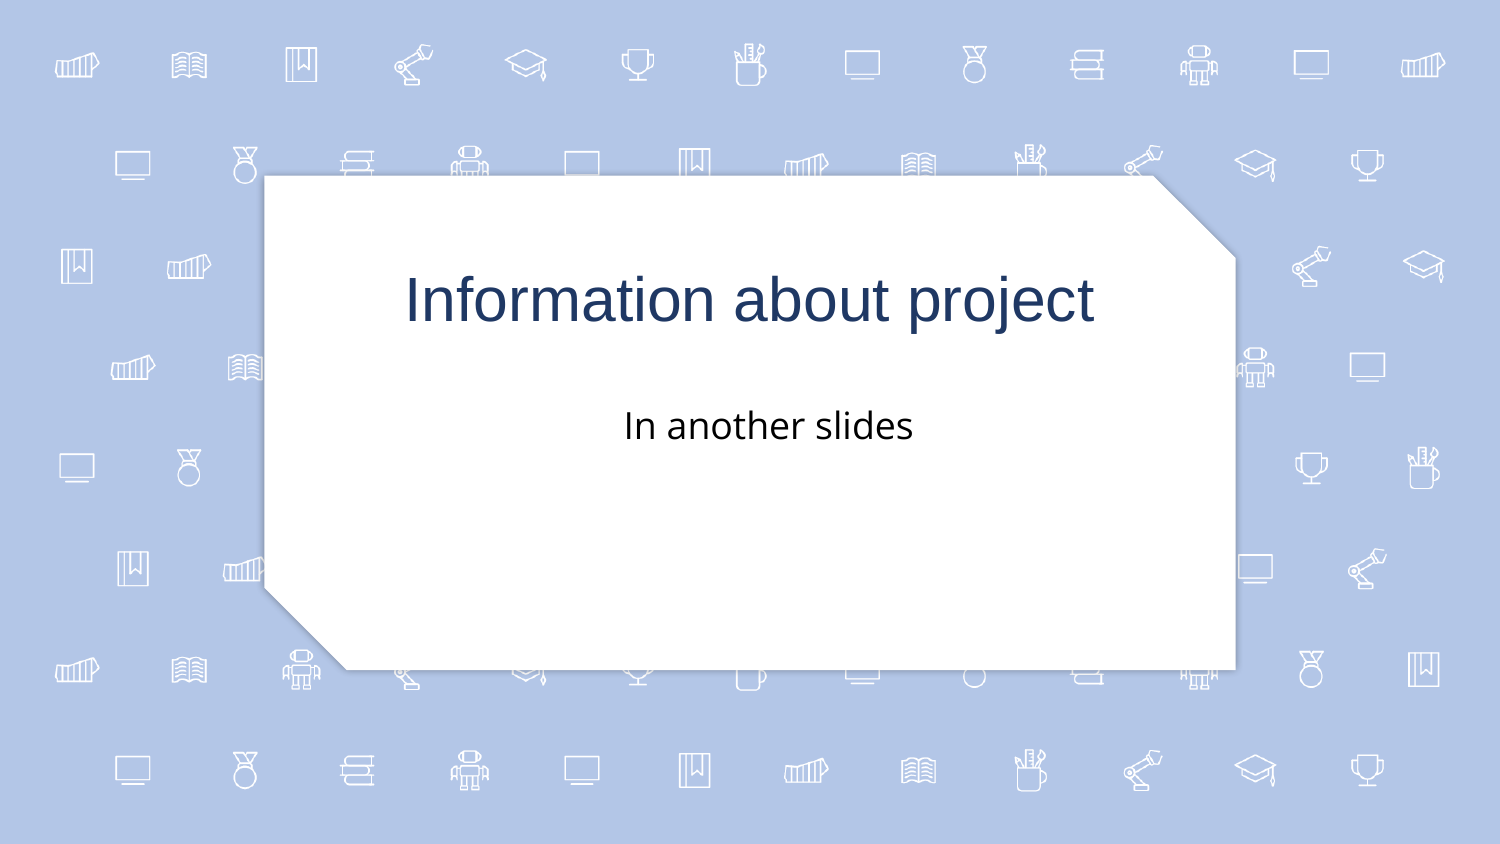

# Information about project
In another slides